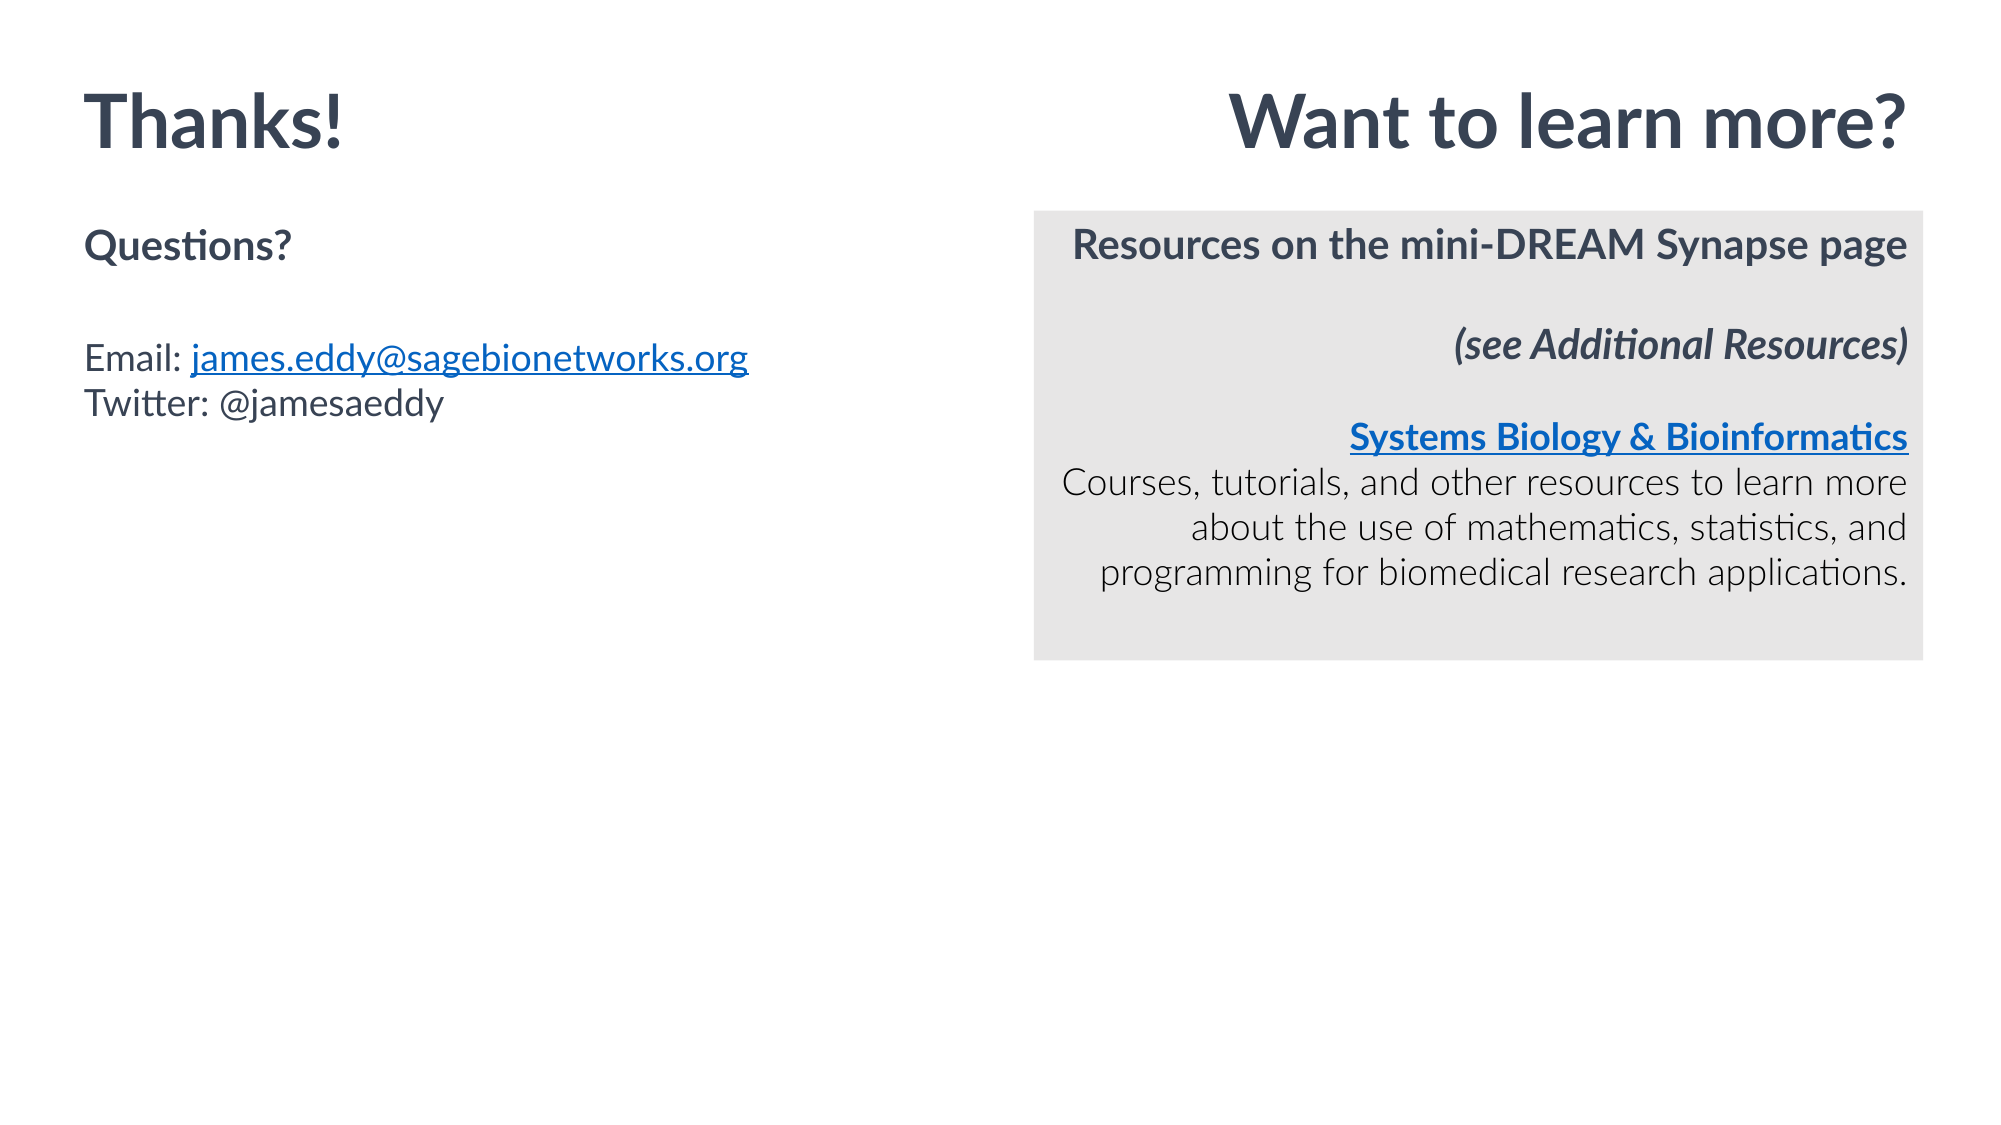

Thanks!
Want to learn more?
Resources on the mini-DREAM Synapse page

(see Additional Resources)

Systems Biology & Bioinformatics
Courses, tutorials, and other resources to learn more about the use of mathematics, statistics, and programming for biomedical research applications.

Questions?

Email: james.eddy@sagebionetworks.org
Twitter: @jamesaeddy